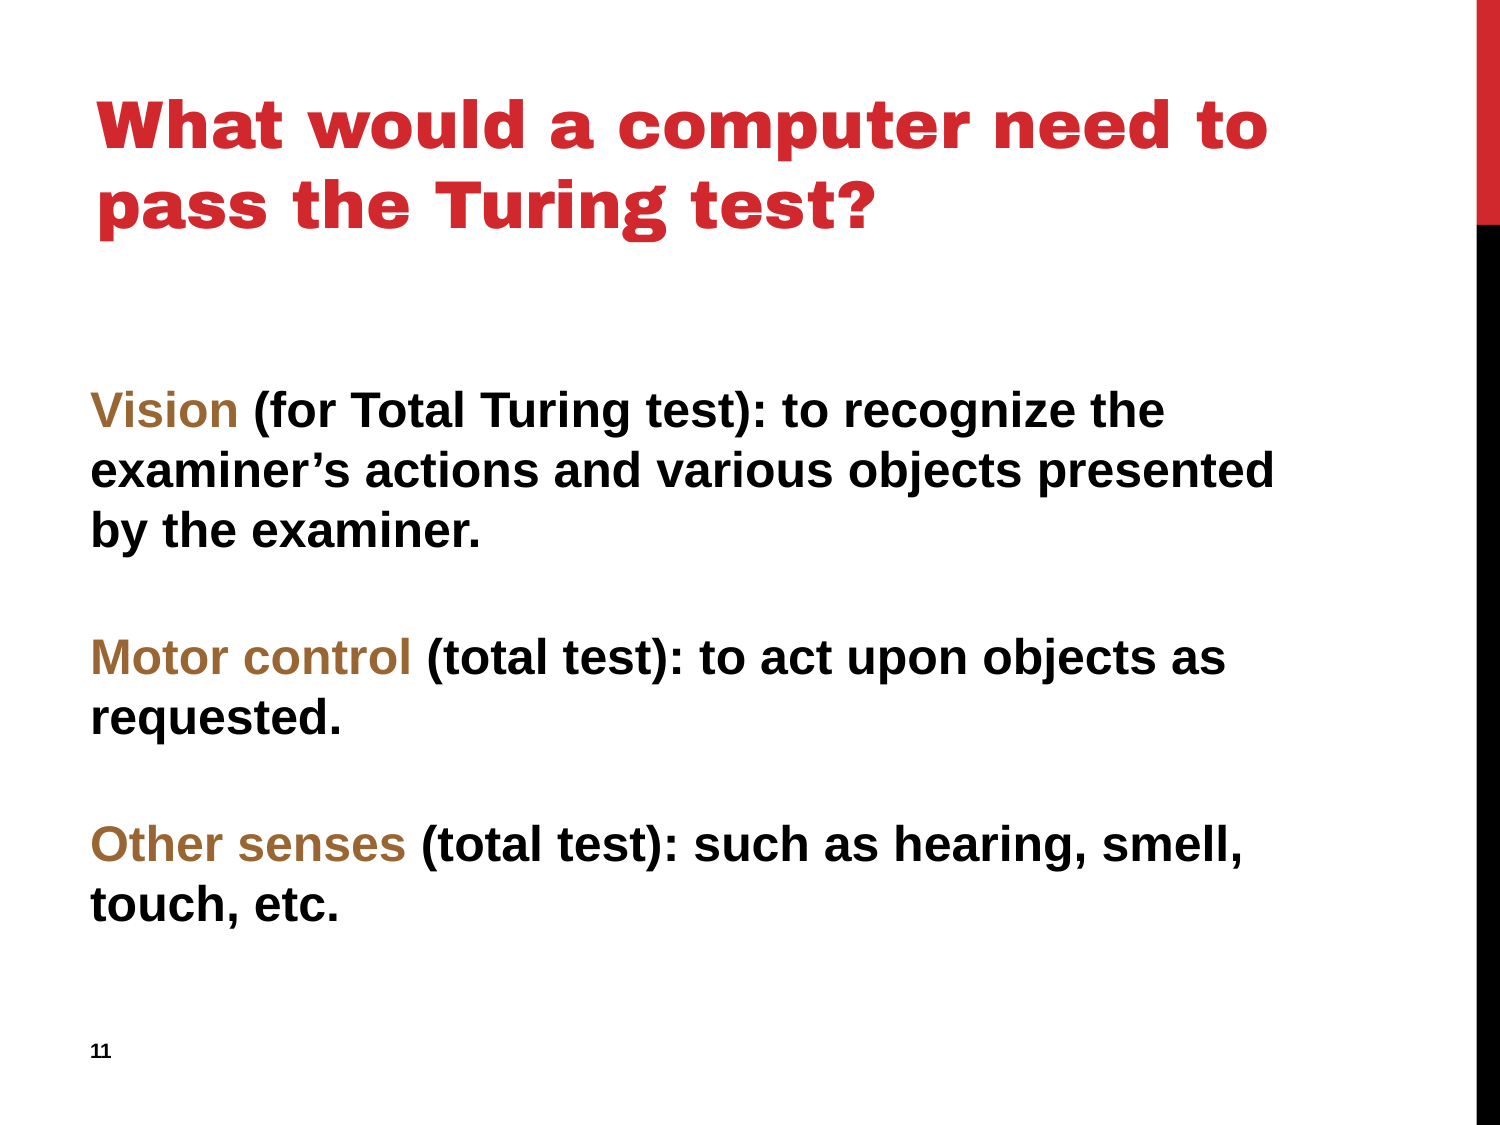

# What would a computer need to pass the Turing test?

Vision (for Total Turing test): to recognize the examiner’s actions and various objects presented by the examiner.

Motor control (total test): to act upon objects as requested.

Other senses (total test): such as hearing, smell, touch, etc.
11